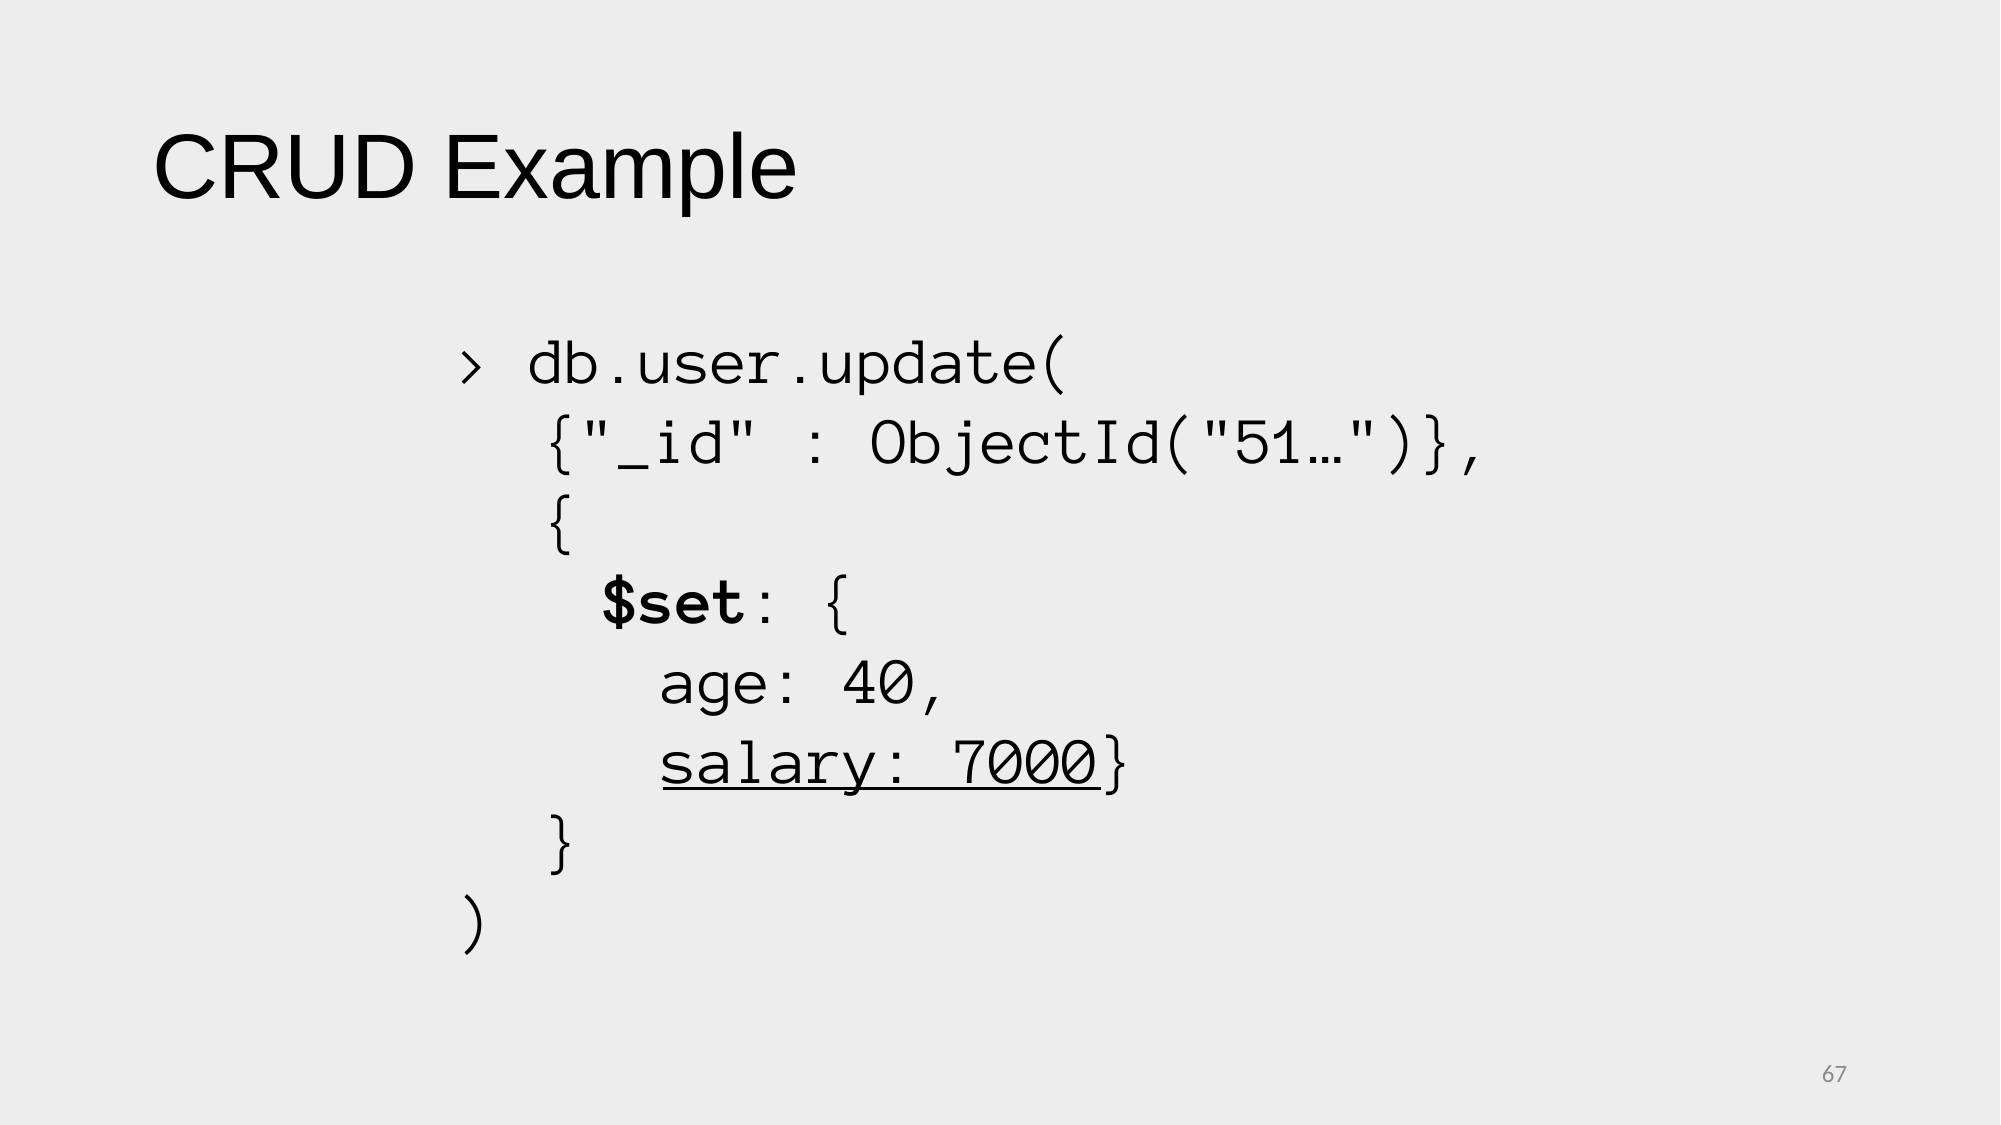

# CRUD Example
> db.user.update(
	{"_id" : ObjectId("51…")},
	{
		$set: {
			age: 40,
		 	salary: 7000}
	}
)
67